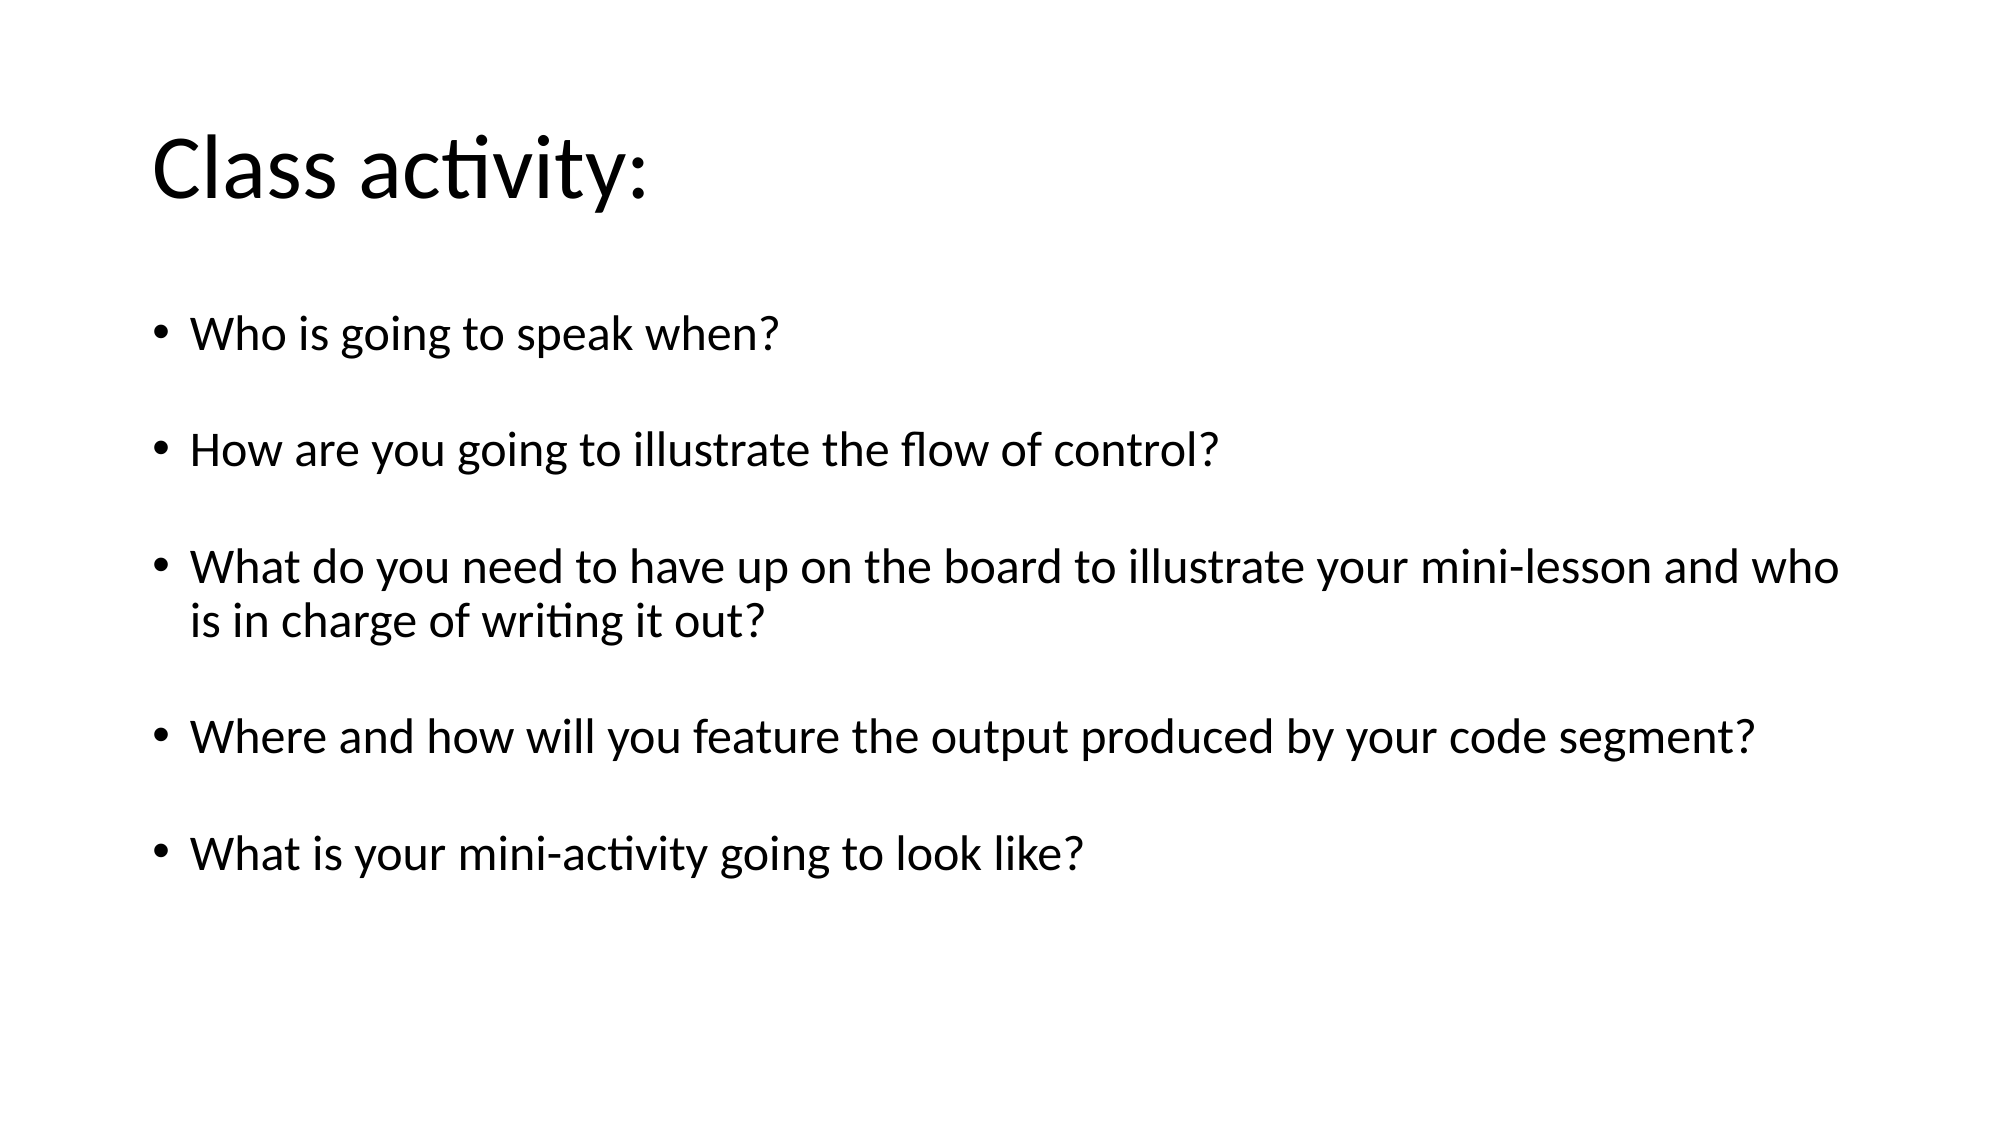

# Class activity:
Who is going to speak when?
How are you going to illustrate the flow of control?
What do you need to have up on the board to illustrate your mini-lesson and who is in charge of writing it out?
Where and how will you feature the output produced by your code segment?
What is your mini-activity going to look like?